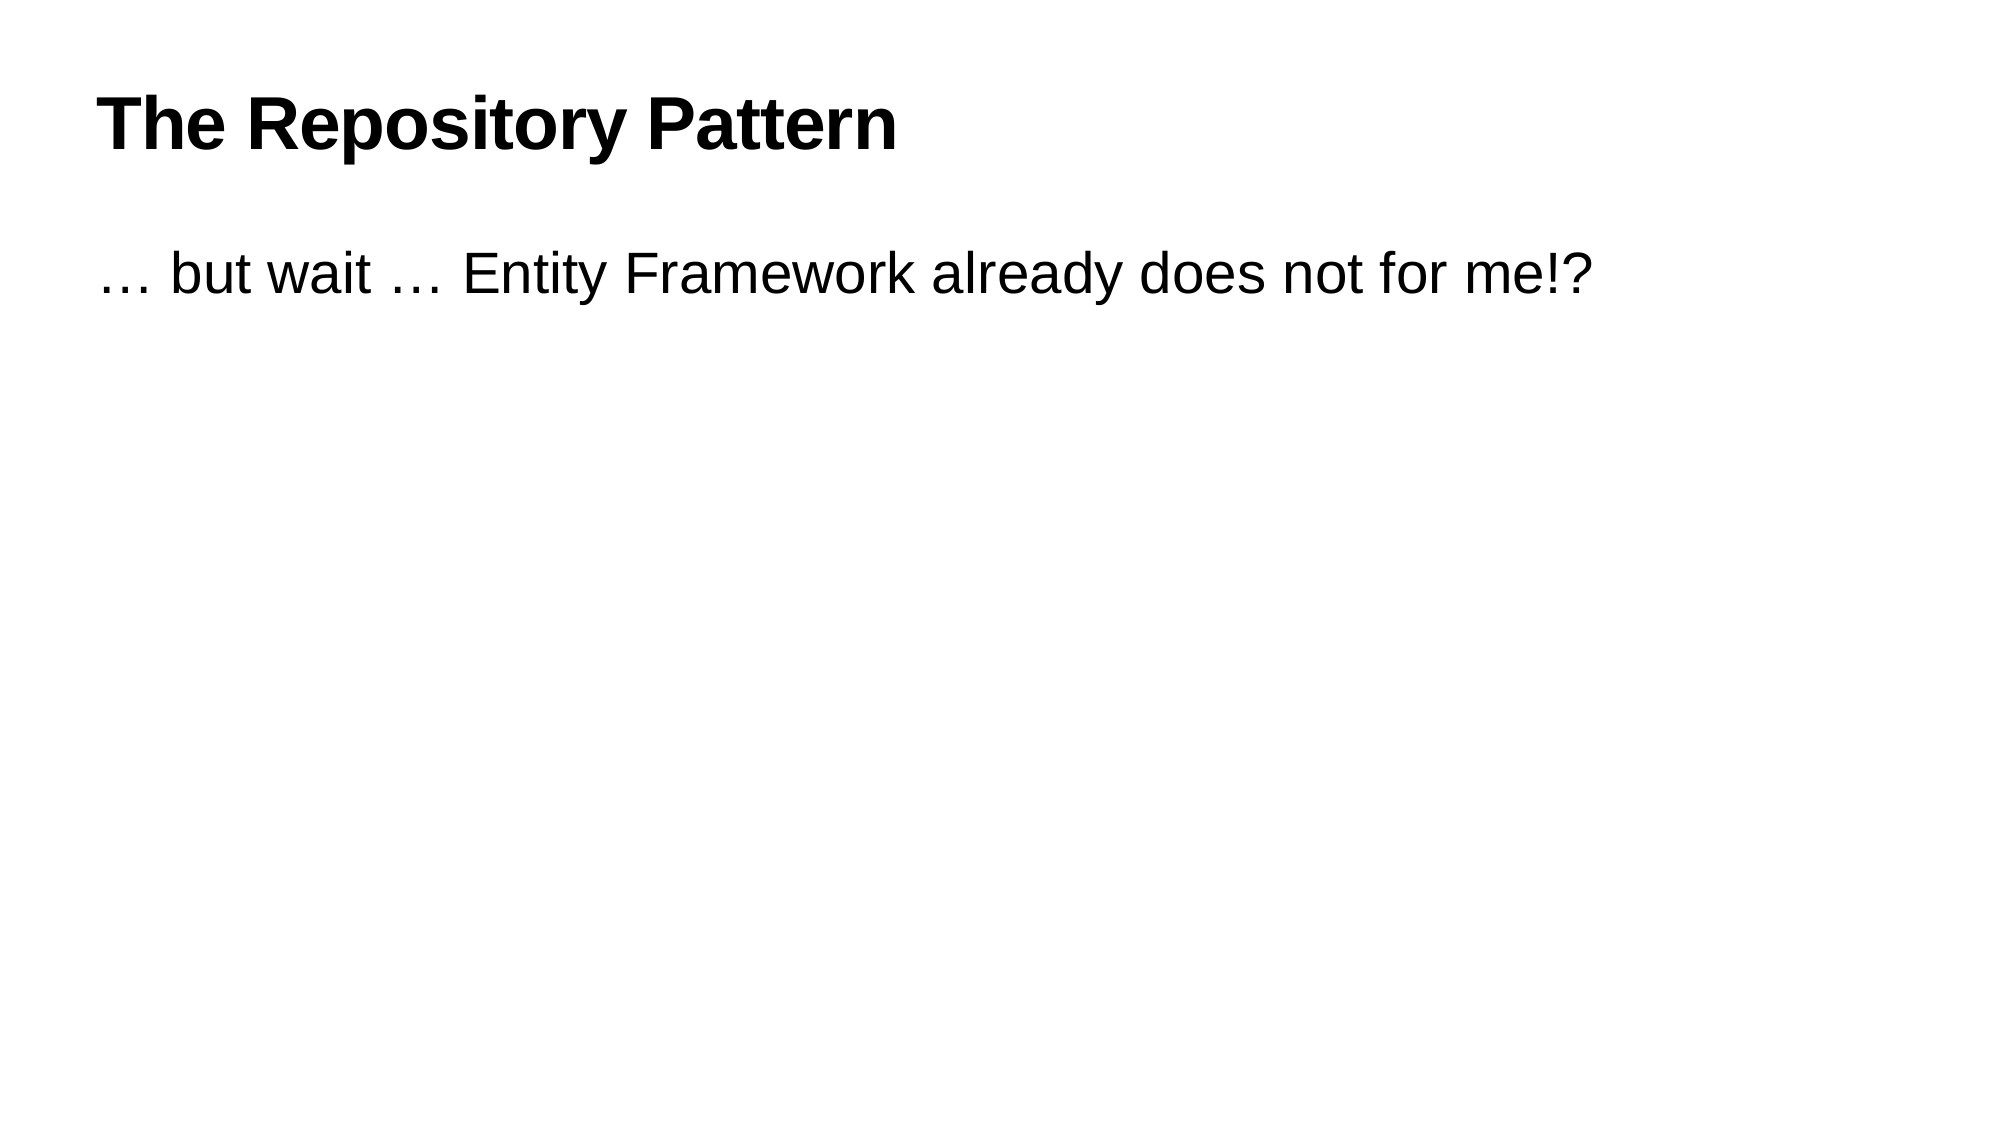

# The Repository Pattern
… but wait … Entity Framework already does not for me!?